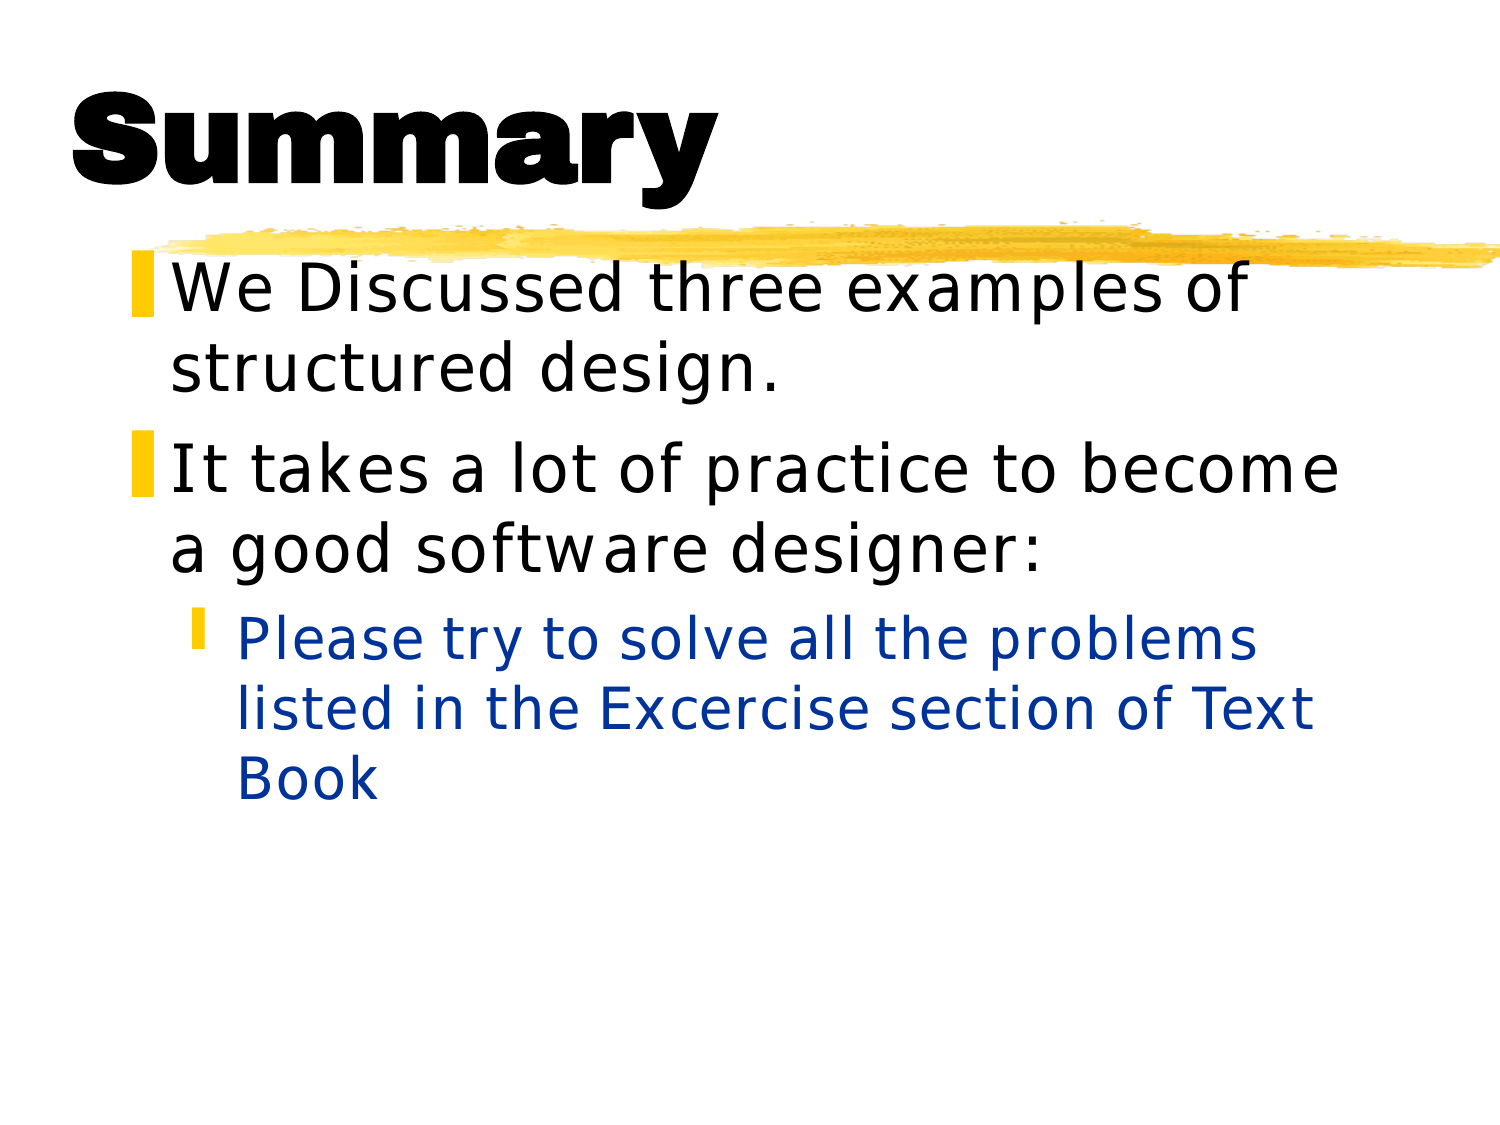

# Summary
We Discussed three examples of structured design.
It takes a lot of practice to become a good software designer:
Please try to solve all the problems listed in the Excercise section of Text Book